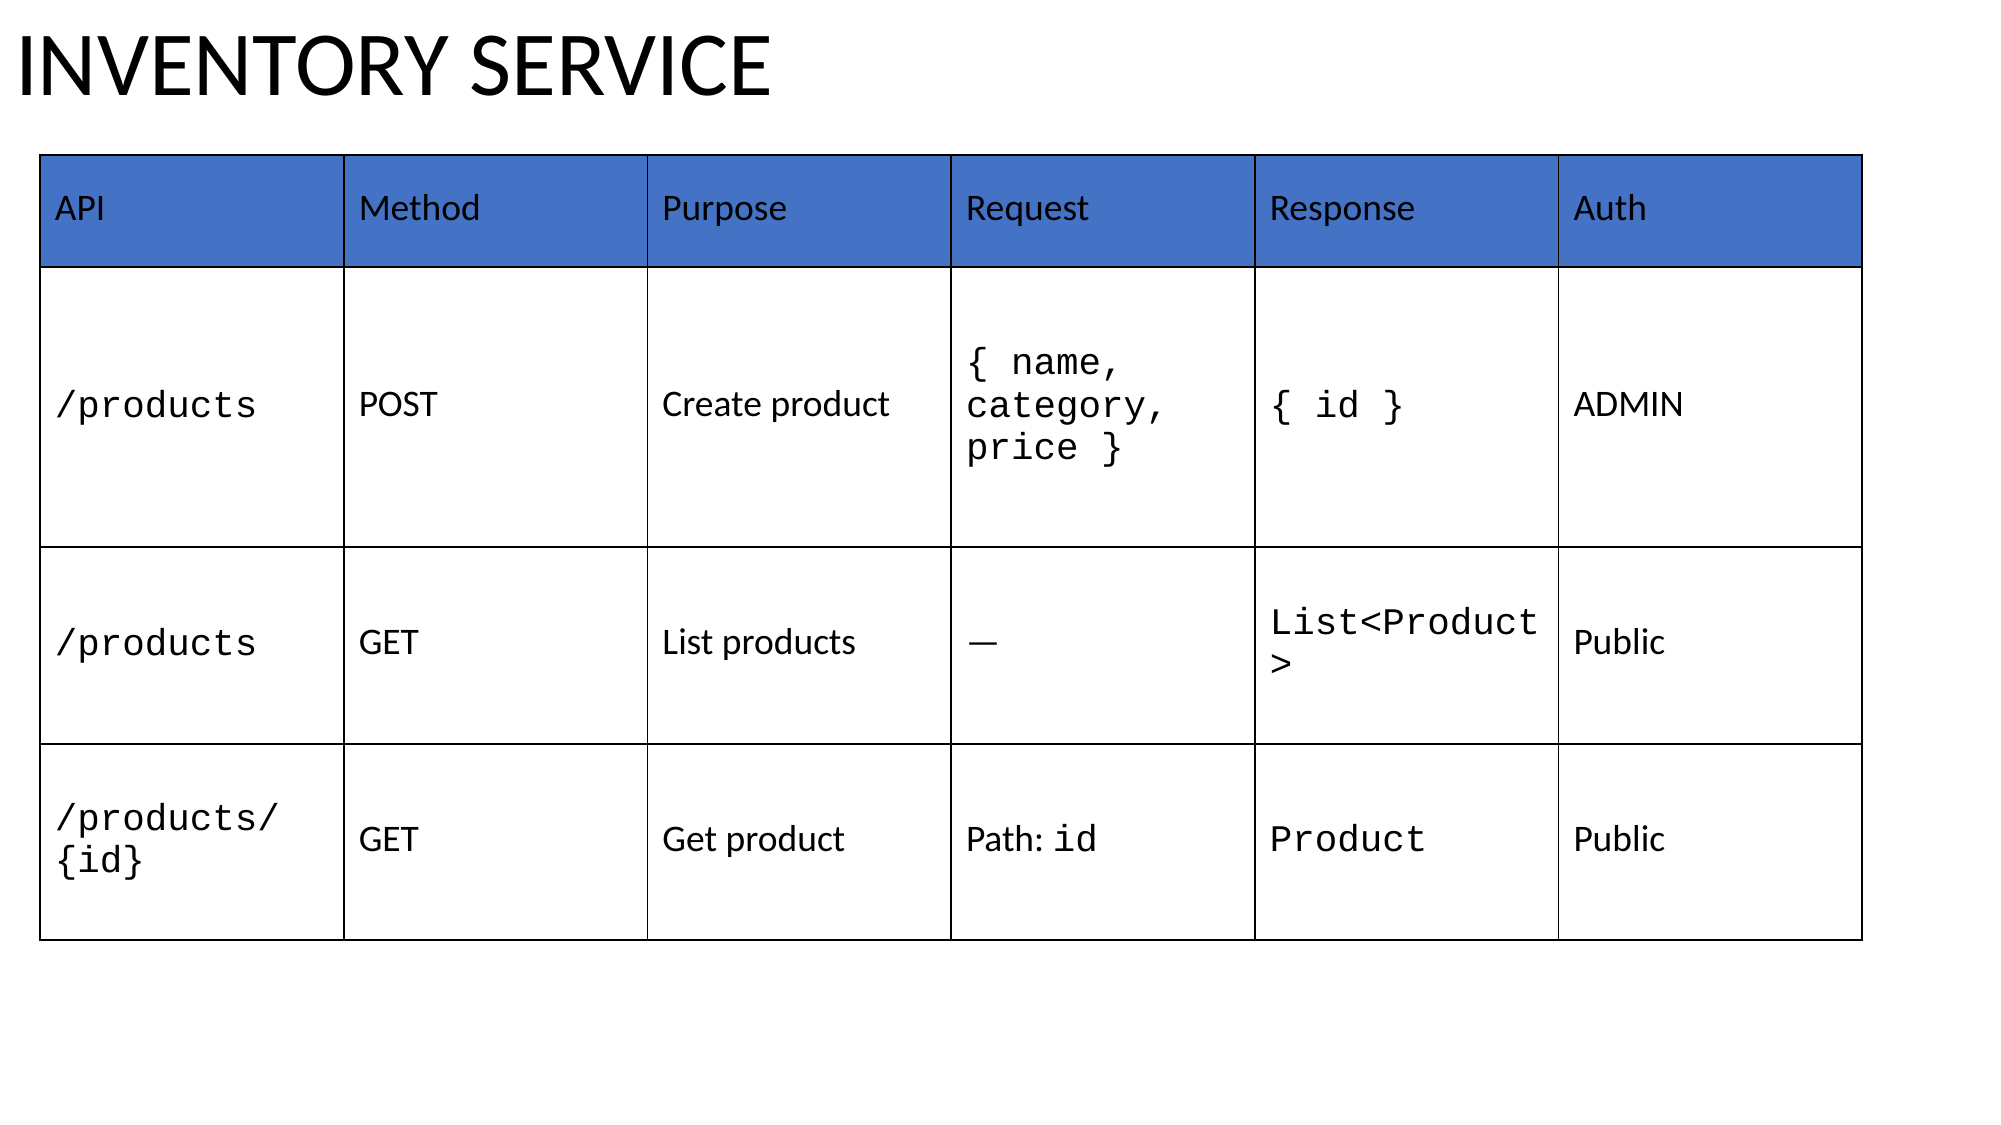

# INVENTORY SERVICE
| API | Method | Purpose | Request | Response | Auth |
| --- | --- | --- | --- | --- | --- |
| /products | POST | Create product | { name, category, price } | { id } | ADMIN |
| /products | GET | List products | — | List<Product> | Public |
| /products/{id} | GET | Get product | Path: id | Product | Public |